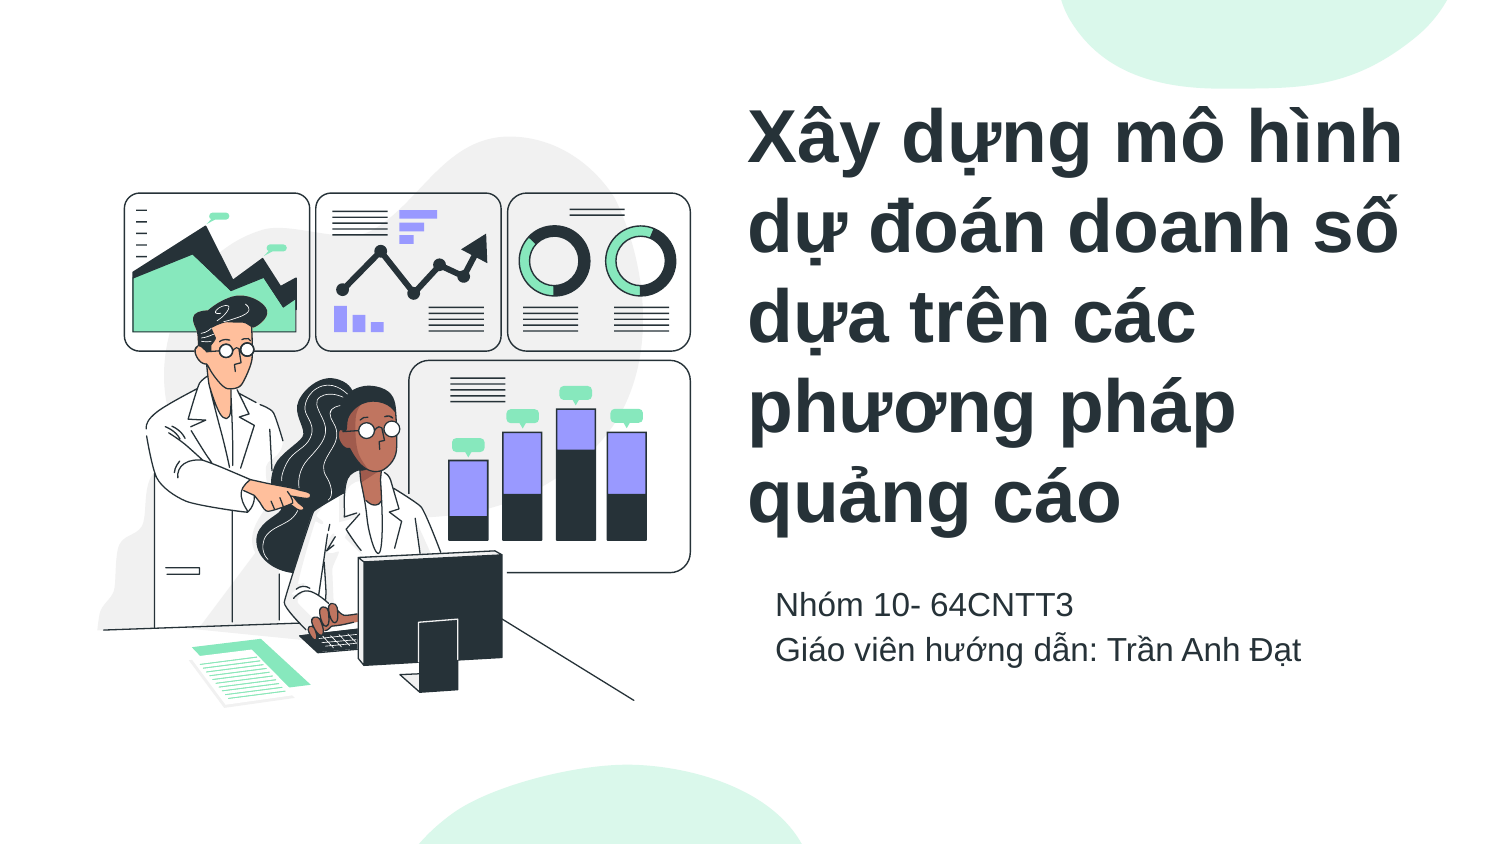

# Xây dựng mô hình dự đoán doanh số dựa trên các phương pháp quảng cáo

Nhóm 10- 64CNTT3
Giáo viên hướng dẫn: Trần Anh Đạt